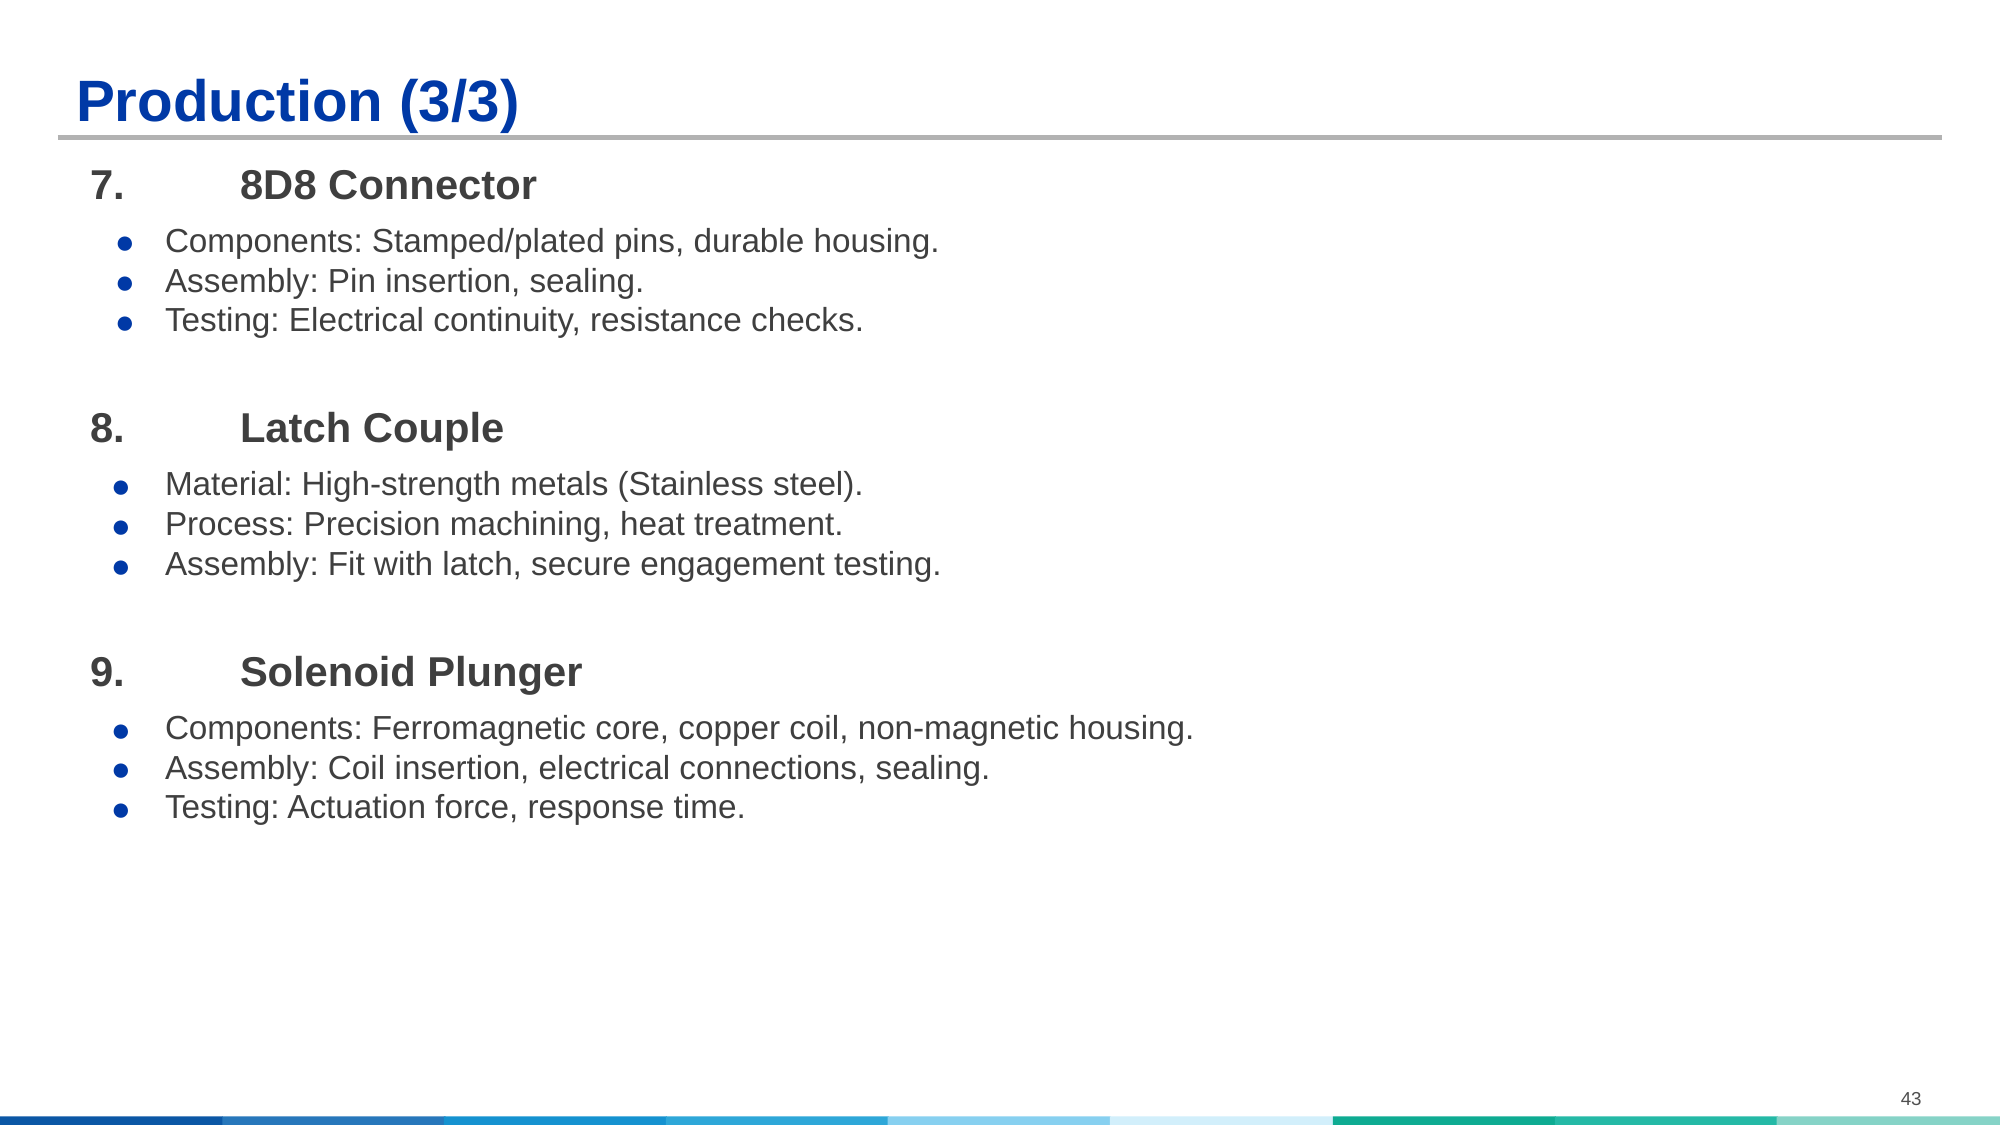

# Production (3/3)
7.	8D8 Connector
Components: Stamped/plated pins, durable housing.
Assembly: Pin insertion, sealing.
Testing: Electrical continuity, resistance checks.

8.	Latch Couple
Material: High-strength metals (Stainless steel).
Process: Precision machining, heat treatment.
Assembly: Fit with latch, secure engagement testing.

9.	Solenoid Plunger
Components: Ferromagnetic core, copper coil, non-magnetic housing.
Assembly: Coil insertion, electrical connections, sealing.
Testing: Actuation force, response time.

43